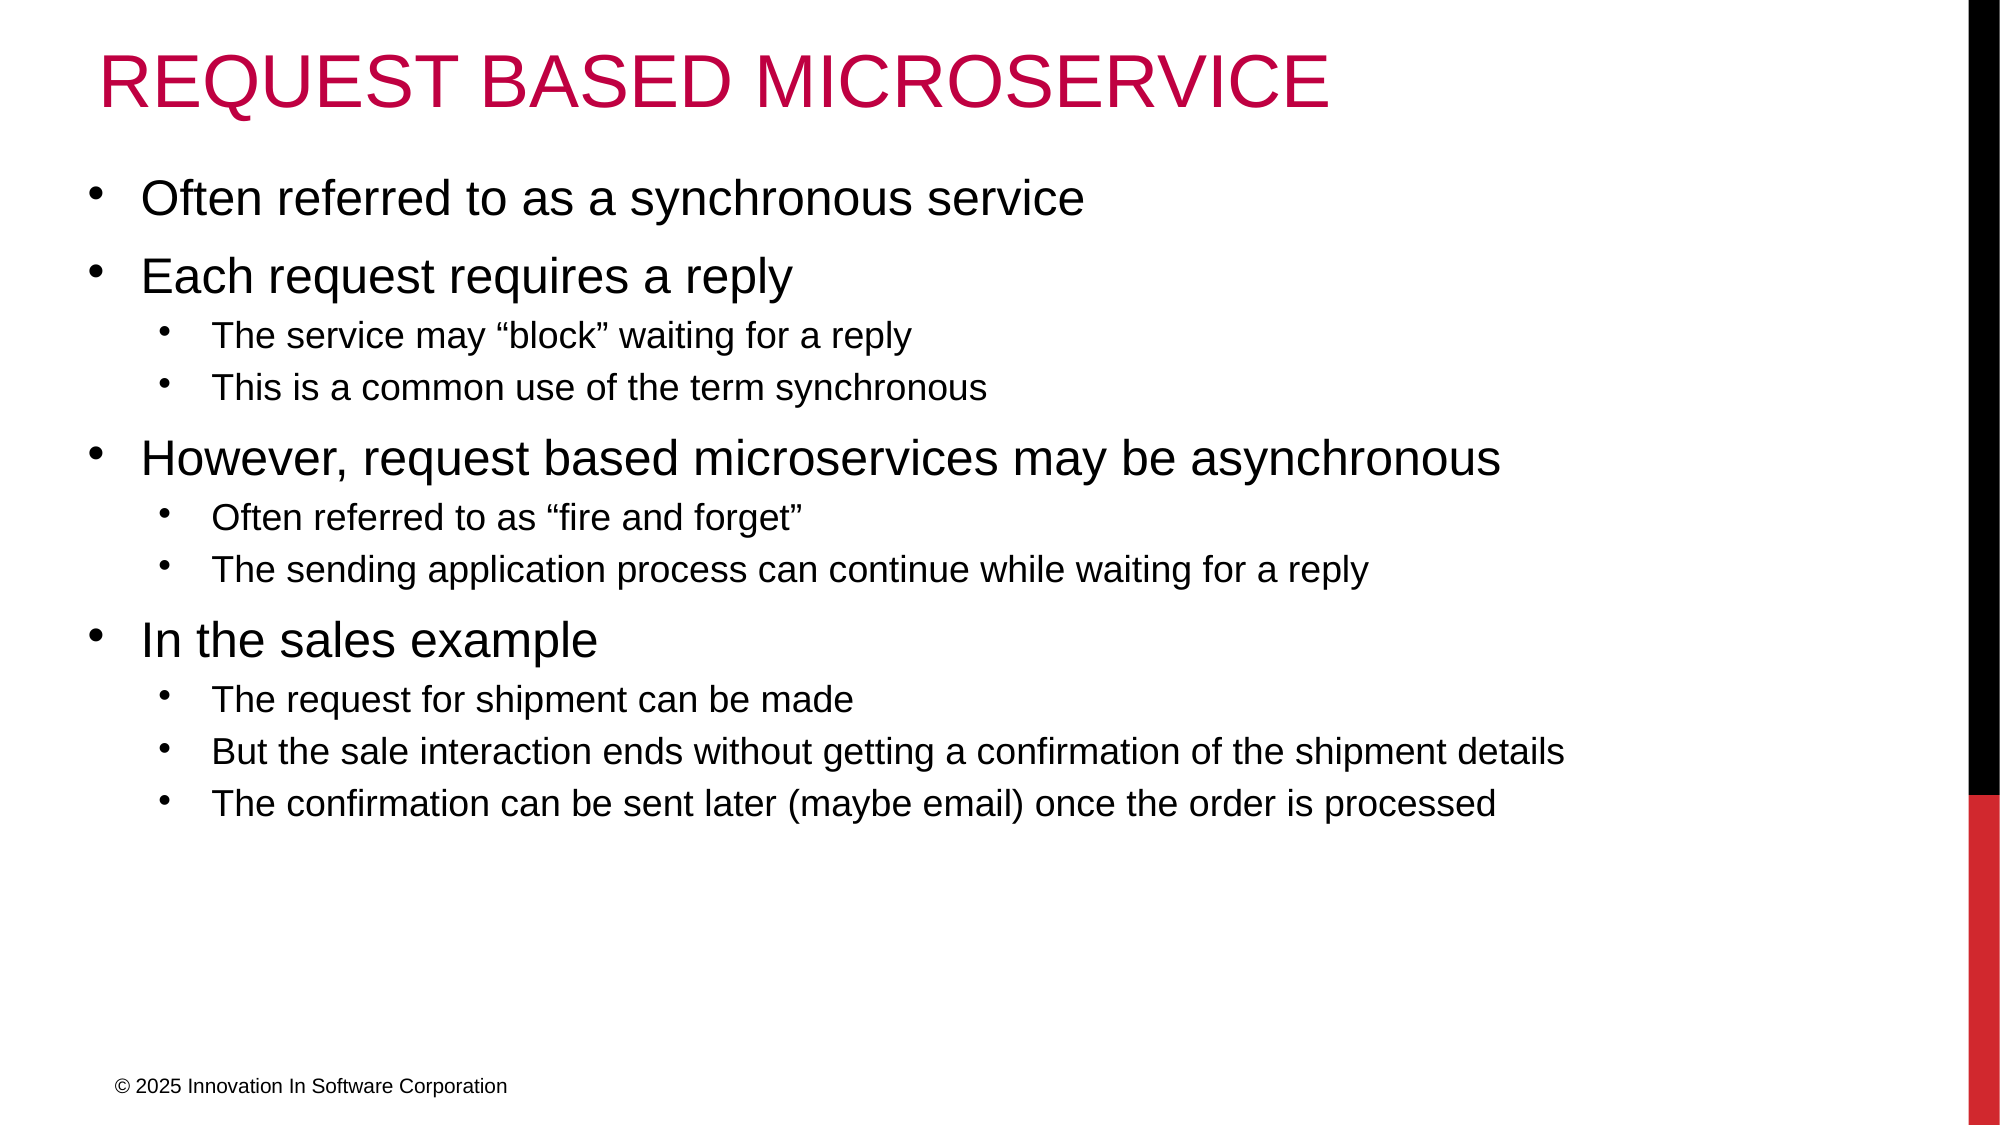

# Request Based Microservice
Often referred to as a synchronous service
Each request requires a reply
The service may “block” waiting for a reply
This is a common use of the term synchronous
However, request based microservices may be asynchronous
Often referred to as “fire and forget”
The sending application process can continue while waiting for a reply
In the sales example
The request for shipment can be made
But the sale interaction ends without getting a confirmation of the shipment details
The confirmation can be sent later (maybe email) once the order is processed
© 2025 Innovation In Software Corporation